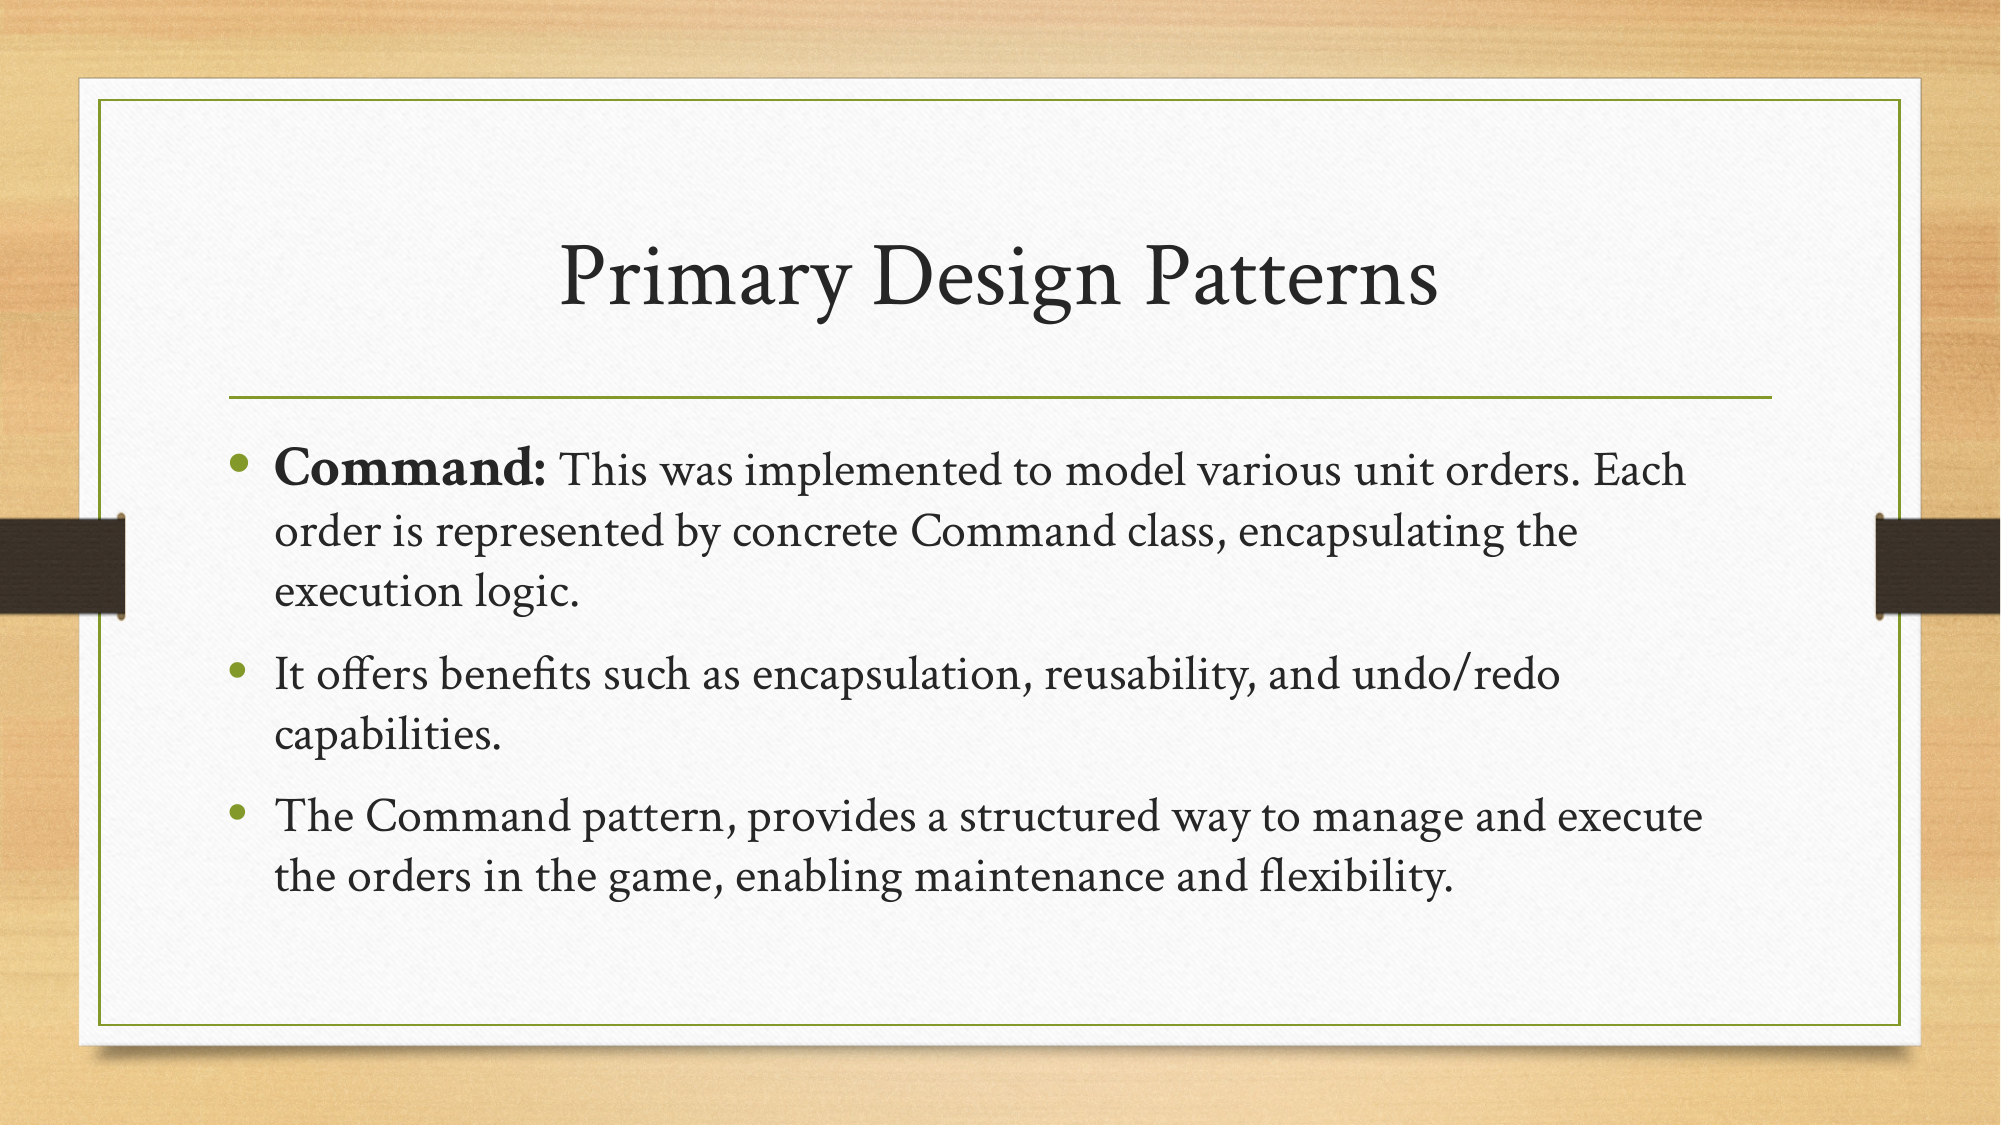

# Primary Design Patterns
Command: This was implemented to model various unit orders. Each order is represented by concrete Command class, encapsulating the execution logic.
It offers benefits such as encapsulation, reusability, and undo/redo capabilities.
The Command pattern, provides a structured way to manage and execute the orders in the game, enabling maintenance and flexibility.